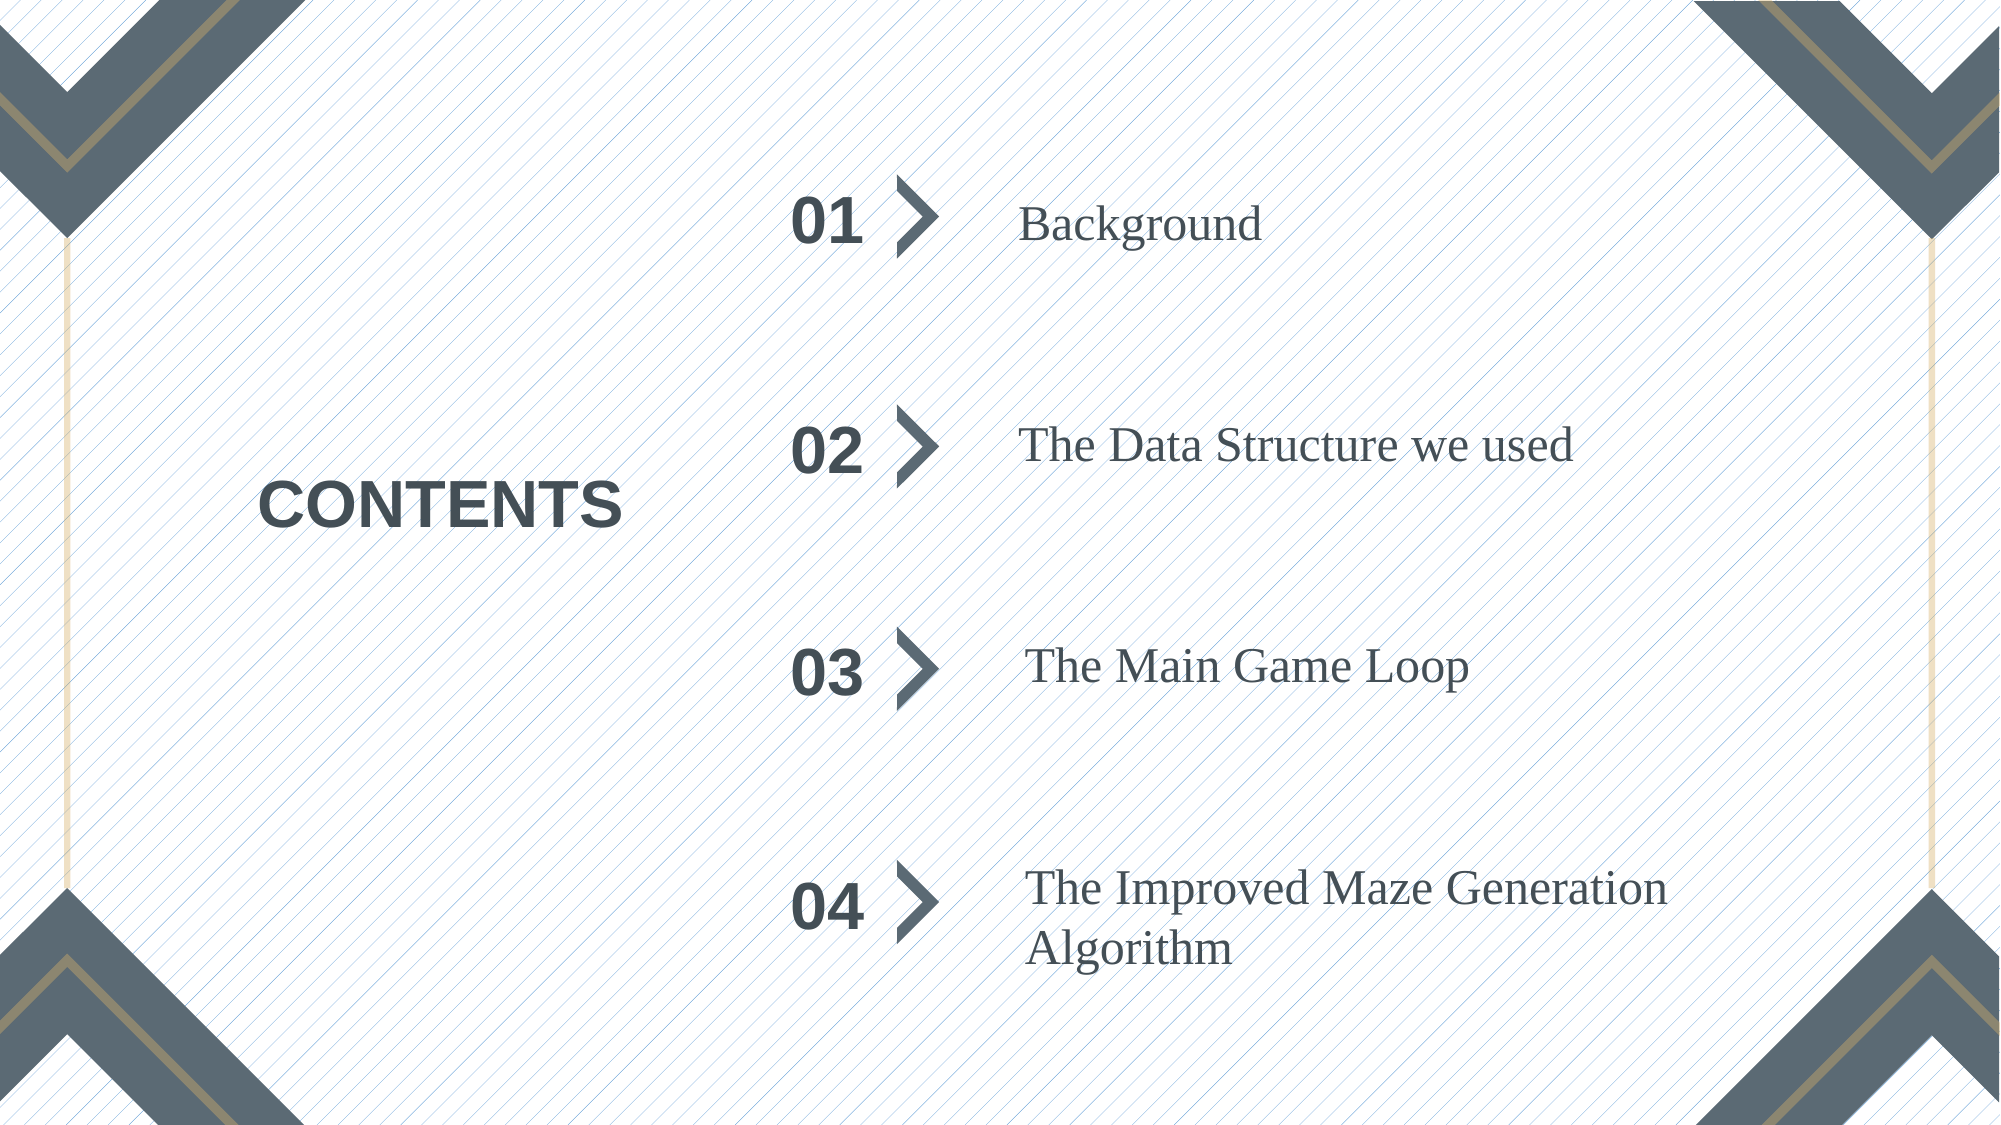

01
Background

02
The Data Structure we used

CONTENTS
03
The Main Game Loop

The Improved Maze Generation Algorithm
04